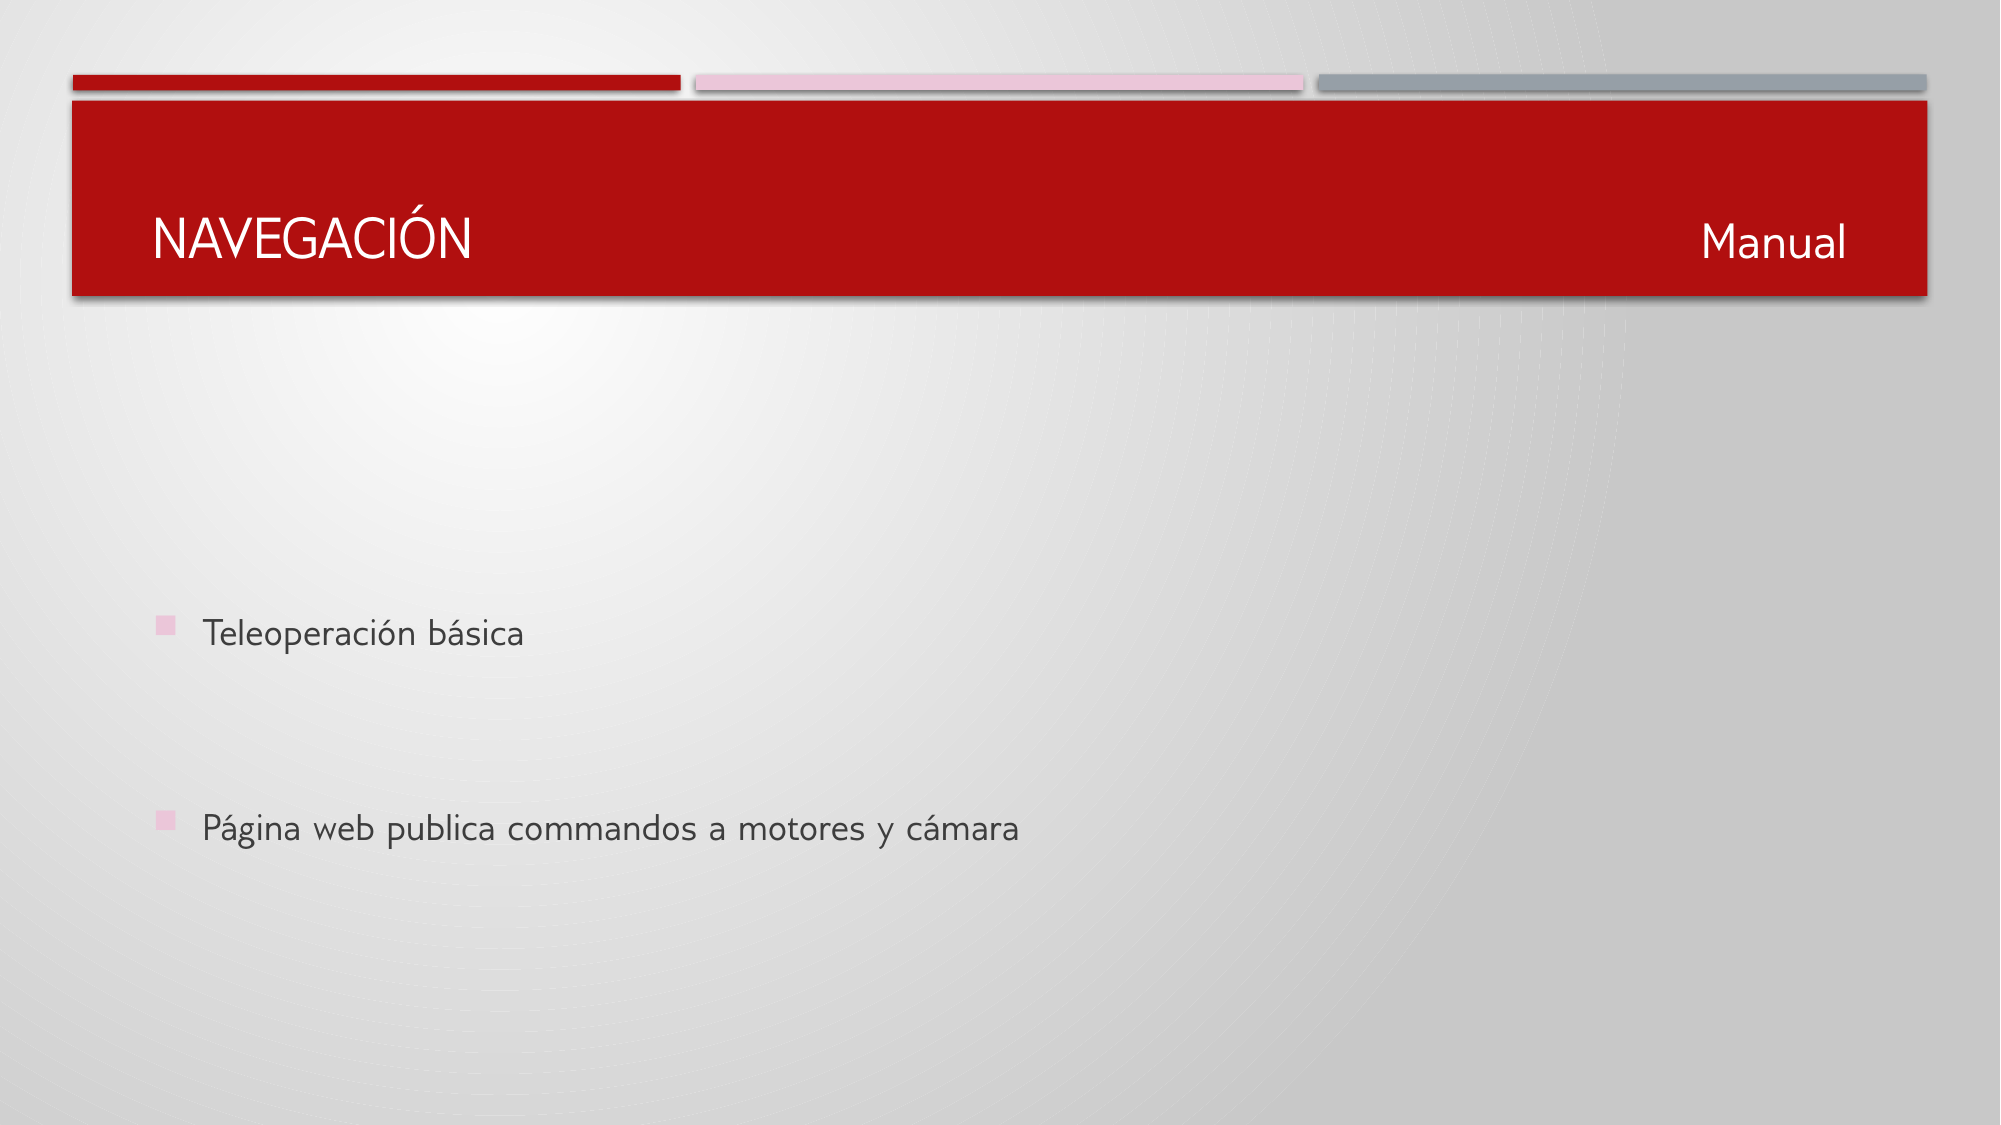

Manual
# Navegación
Teleoperación básica

Página web publica commandos a motores y cámara